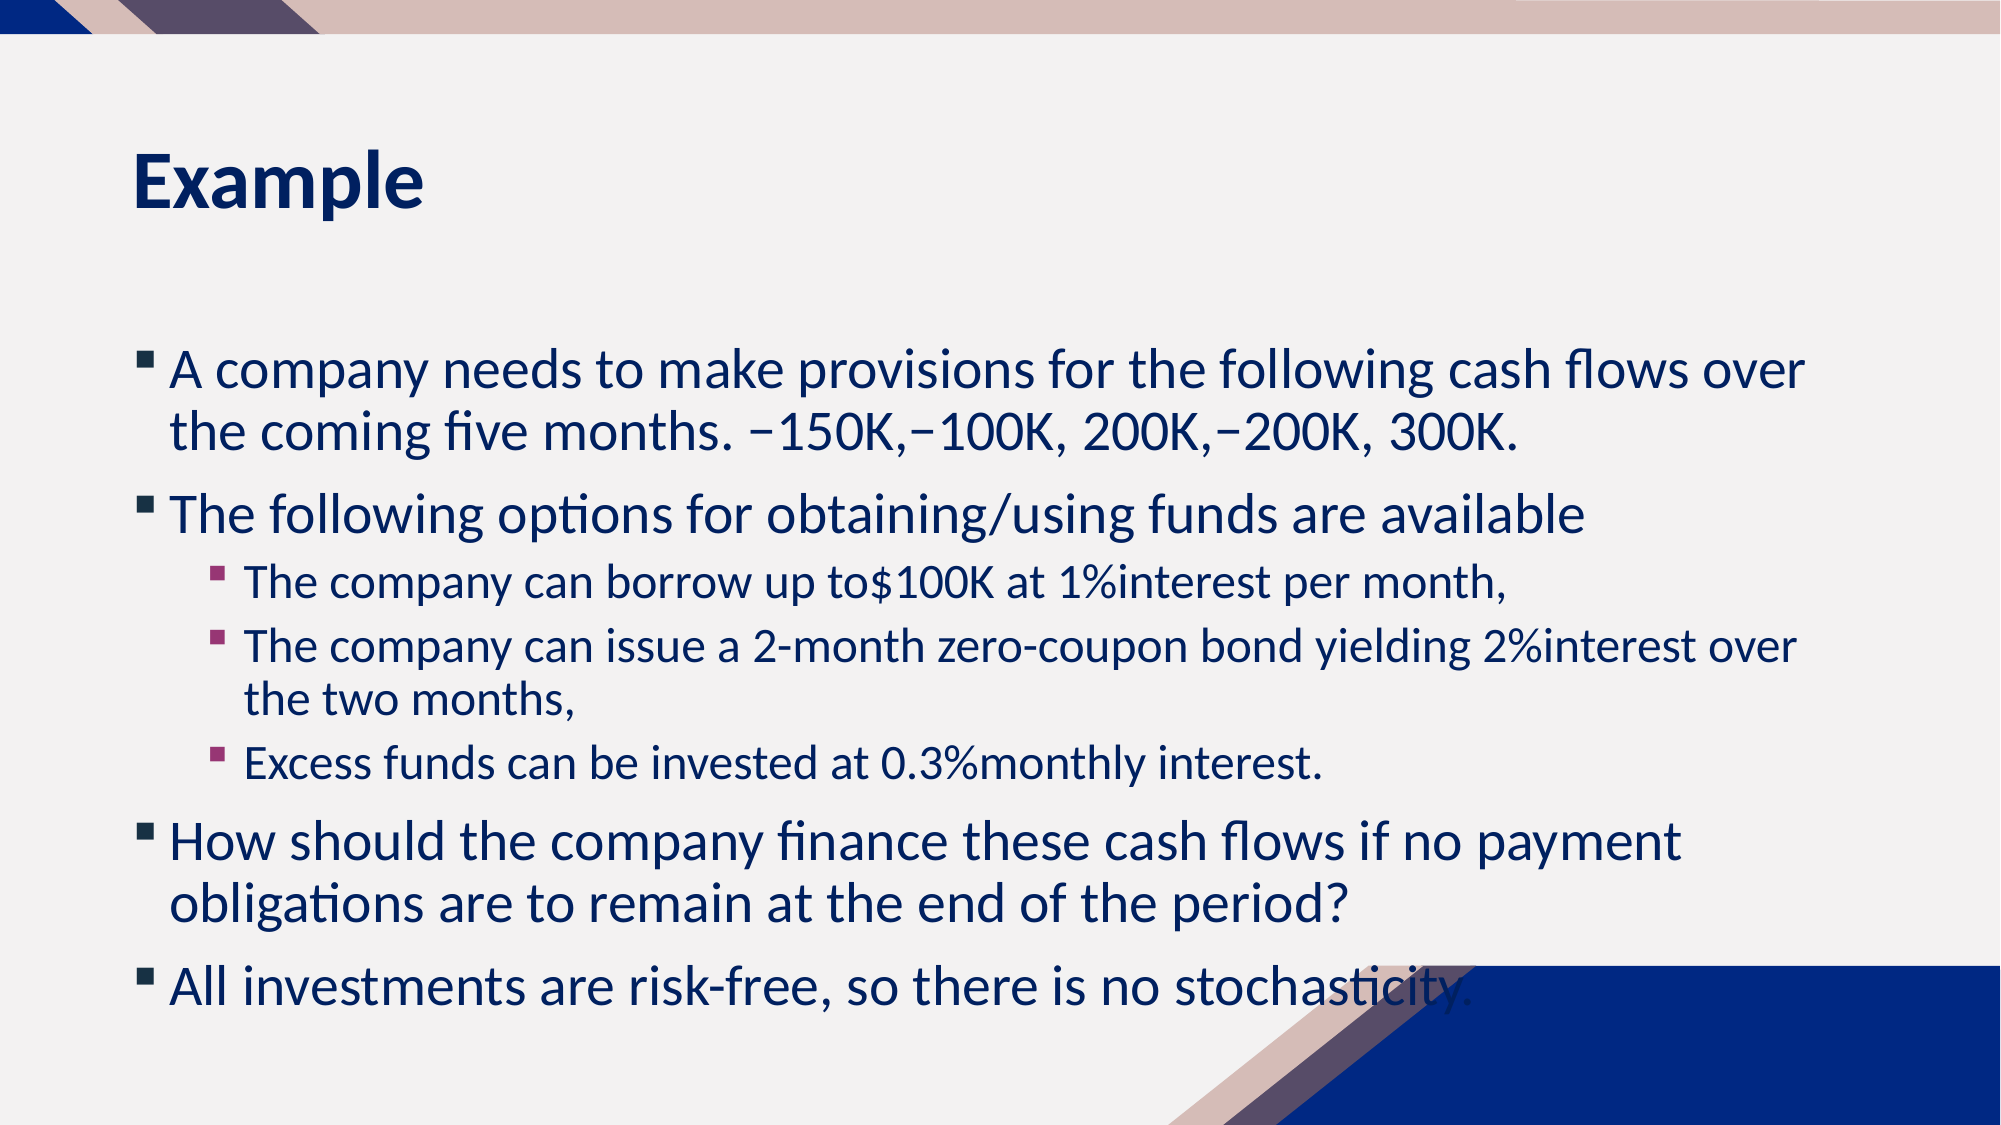

# Example
A company needs to make provisions for the following cash flows over the coming five months. −150K,−100K, 200K,−200K, 300K.
The following options for obtaining/using funds are available
The company can borrow up to$100K at 1%interest per month,
The company can issue a 2-month zero-coupon bond yielding 2%interest over the two months,
Excess funds can be invested at 0.3%monthly interest.
How should the company finance these cash flows if no payment obligations are to remain at the end of the period?
All investments are risk-free, so there is no stochasticity.